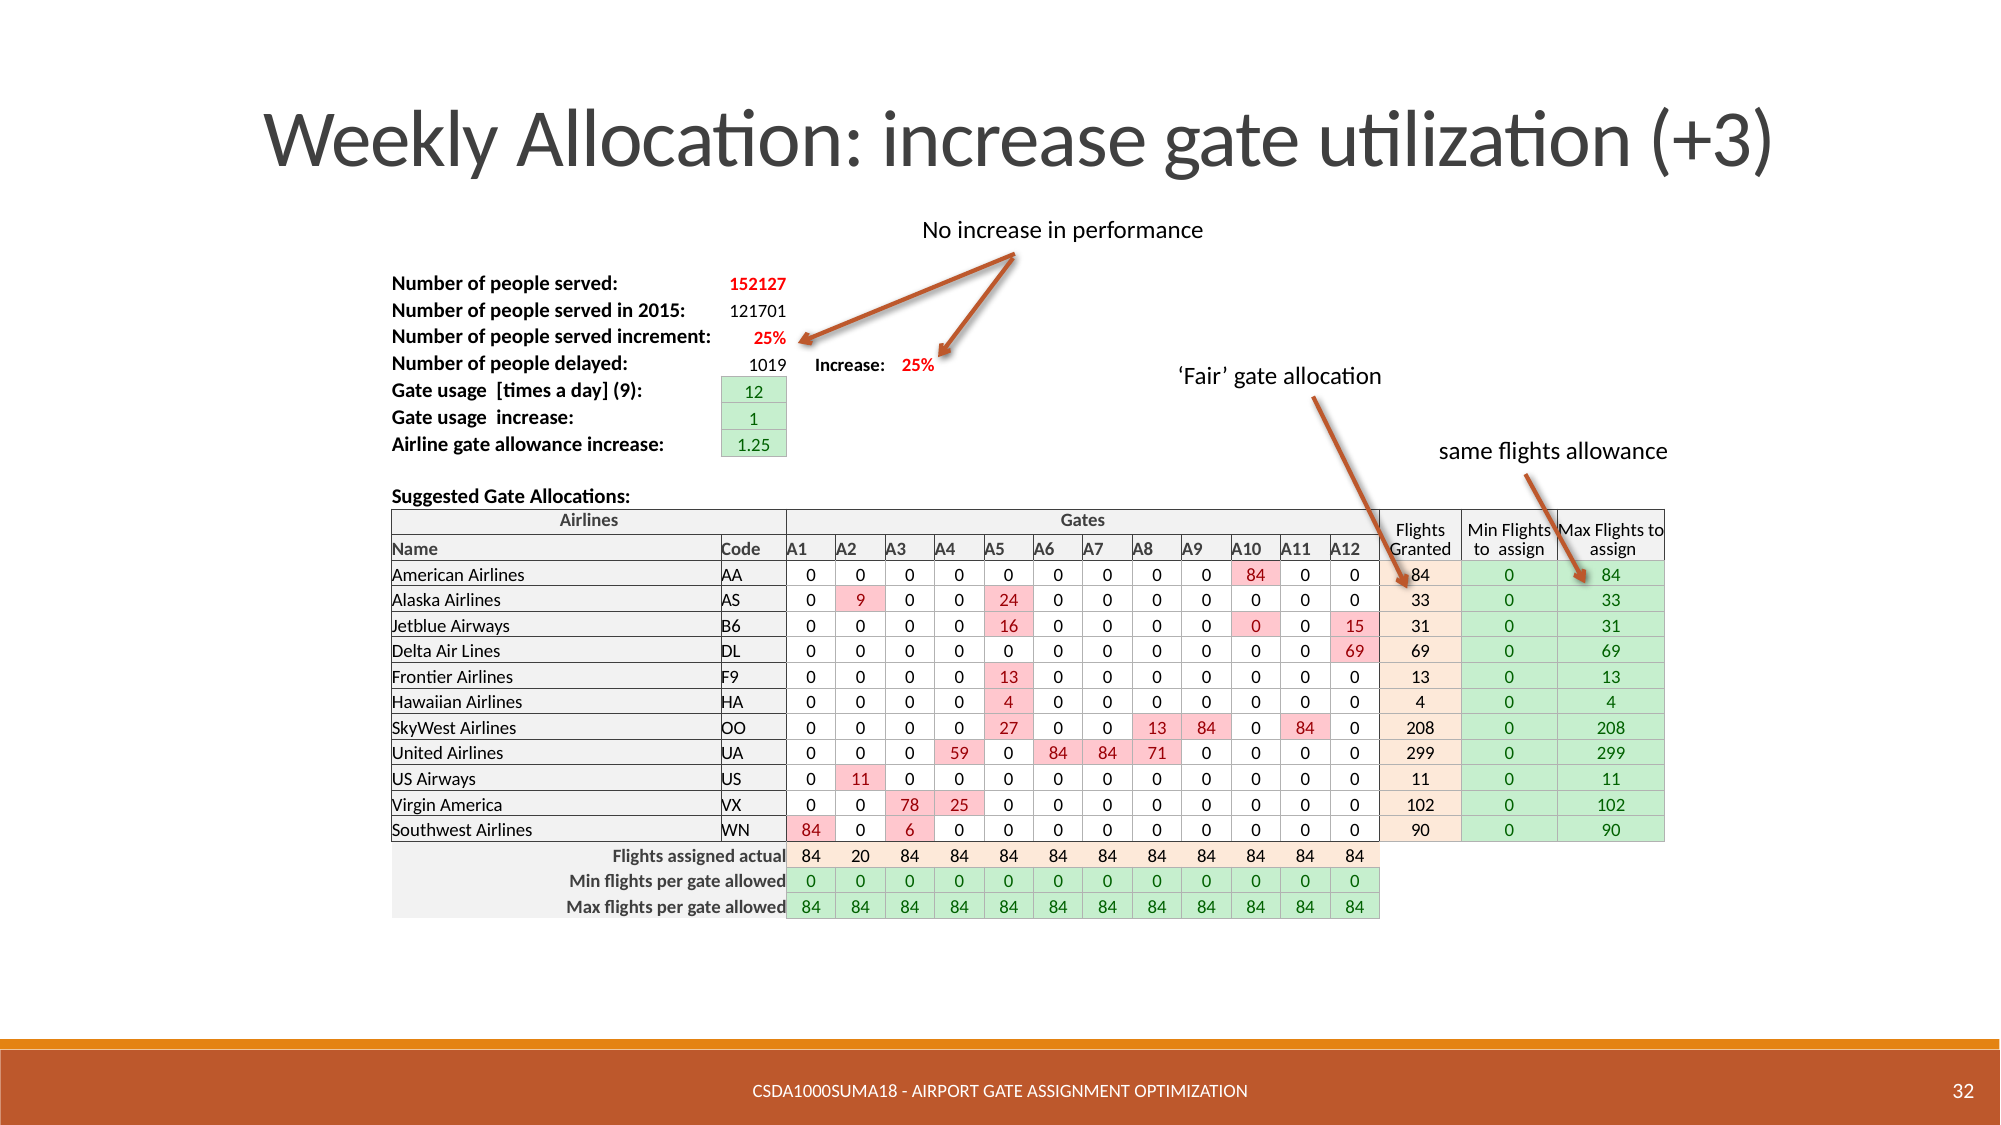

Weekly Allocation: increase gate utilization (+3)
No increase in performance
| Number of people served: | 152127 |  |  |  |  |  |  |  |  |  |  |  |  |  |  |  |
| --- | --- | --- | --- | --- | --- | --- | --- | --- | --- | --- | --- | --- | --- | --- | --- | --- |
| Number of people served in 2015: | 121701 |  |  |  |  |  |  |  |  |  |  |  |  |  |  |  |
| Number of people served increment: | 25% |  |  |  |  |  |  |  |  |  |  |  |  |  |  |  |
| Number of people delayed: | 1019 | Increase: |  | 25% |  |  |  |  |  |  |  |  |  |  |  |  |
| Gate usage [times a day] (9): | 12 |  |  |  |  |  |  |  |  |  |  |  |  |  |  |  |
| Gate usage increase: | 1 |  |  |  |  |  |  |  |  |  |  |  |  |  |  |  |
| Airline gate allowance increase: | 1.25 |  |  |  |  |  |  |  |  |  |  |  |  |  |  |  |
|  |  |  |  |  |  |  |  |  |  |  |  |  |  |  |  |  |
| Suggested Gate Allocations: |  |  |  |  |  |  |  |  |  |  |  |  |  |  |  |  |
| Airlines |  | Gates |  |  |  |  |  |  |  |  |  |  |  | Flights Granted | Min Flights to assign | Max Flights to assign |
| Name | Code | A1 | A2 | A3 | A4 | A5 | A6 | A7 | A8 | A9 | A10 | A11 | A12 |  |  |  |
| American Airlines | AA | 0 | 0 | 0 | 0 | 0 | 0 | 0 | 0 | 0 | 84 | 0 | 0 | 84 | 0 | 84 |
| Alaska Airlines | AS | 0 | 9 | 0 | 0 | 24 | 0 | 0 | 0 | 0 | 0 | 0 | 0 | 33 | 0 | 33 |
| Jetblue Airways | B6 | 0 | 0 | 0 | 0 | 16 | 0 | 0 | 0 | 0 | 0 | 0 | 15 | 31 | 0 | 31 |
| Delta Air Lines | DL | 0 | 0 | 0 | 0 | 0 | 0 | 0 | 0 | 0 | 0 | 0 | 69 | 69 | 0 | 69 |
| Frontier Airlines | F9 | 0 | 0 | 0 | 0 | 13 | 0 | 0 | 0 | 0 | 0 | 0 | 0 | 13 | 0 | 13 |
| Hawaiian Airlines | HA | 0 | 0 | 0 | 0 | 4 | 0 | 0 | 0 | 0 | 0 | 0 | 0 | 4 | 0 | 4 |
| SkyWest Airlines | OO | 0 | 0 | 0 | 0 | 27 | 0 | 0 | 13 | 84 | 0 | 84 | 0 | 208 | 0 | 208 |
| United Airlines | UA | 0 | 0 | 0 | 59 | 0 | 84 | 84 | 71 | 0 | 0 | 0 | 0 | 299 | 0 | 299 |
| US Airways | US | 0 | 11 | 0 | 0 | 0 | 0 | 0 | 0 | 0 | 0 | 0 | 0 | 11 | 0 | 11 |
| Virgin America | VX | 0 | 0 | 78 | 25 | 0 | 0 | 0 | 0 | 0 | 0 | 0 | 0 | 102 | 0 | 102 |
| Southwest Airlines | WN | 84 | 0 | 6 | 0 | 0 | 0 | 0 | 0 | 0 | 0 | 0 | 0 | 90 | 0 | 90 |
| Flights assigned actual |  | 84 | 20 | 84 | 84 | 84 | 84 | 84 | 84 | 84 | 84 | 84 | 84 |  |  |  |
| Min flights per gate allowed |  | 0 | 0 | 0 | 0 | 0 | 0 | 0 | 0 | 0 | 0 | 0 | 0 |  |  |  |
| Max flights per gate allowed |  | 84 | 84 | 84 | 84 | 84 | 84 | 84 | 84 | 84 | 84 | 84 | 84 |  |  |  |
‘Fair’ gate allocation
same flights allowance
32
CSDA1000SUMA18 - Airport Gate Assignment Optimization